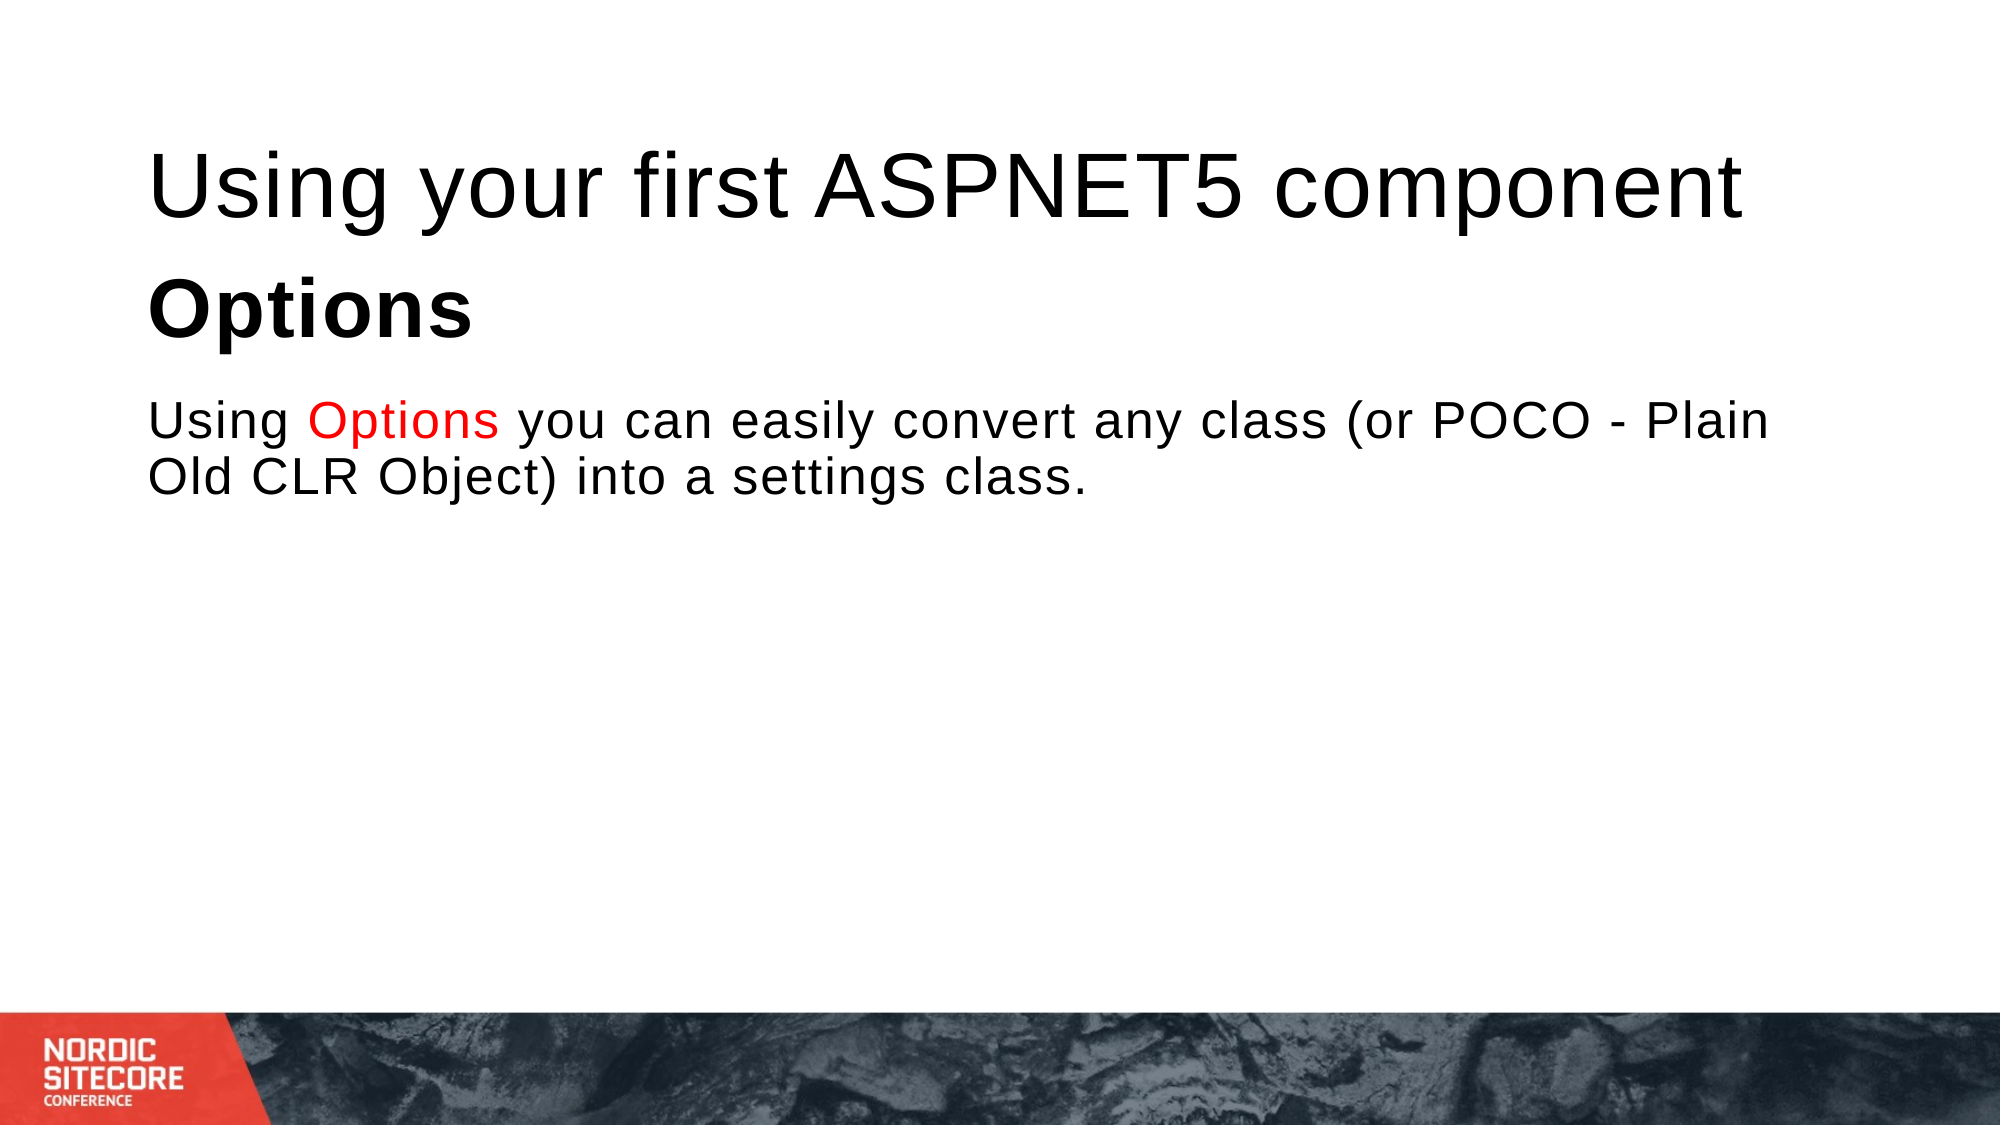

# Using your first ASPNET5 component
Options
Using Options you can easily convert any class (or POCO - Plain Old CLR Object) into a settings class.